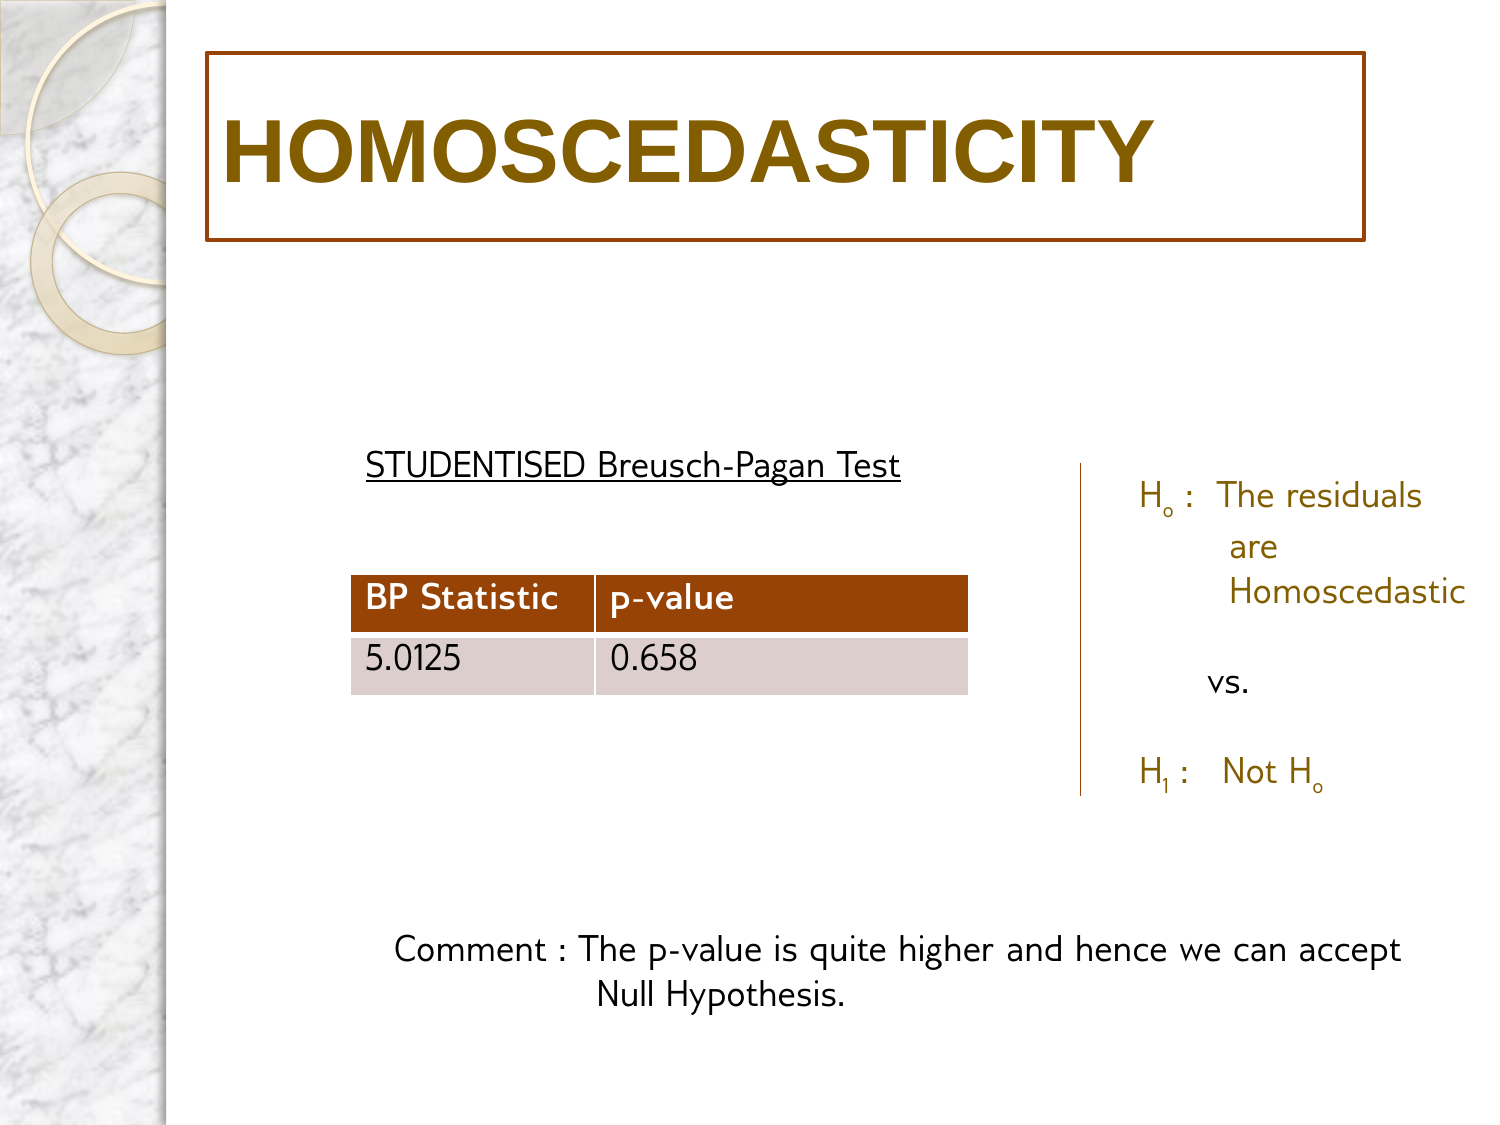

# HOMOSCEDASTICITY
STUDENTISED Breusch-Pagan Test
Ho :  The residuals
        are
        Homoscedastic

      vs.

H1 :   Not Ho
| BP Statistic | p-value |
| --- | --- |
| 5.0125 | 0.658 |
Comment : The p-value is quite higher and hence we can accept
                  Null Hypothesis.